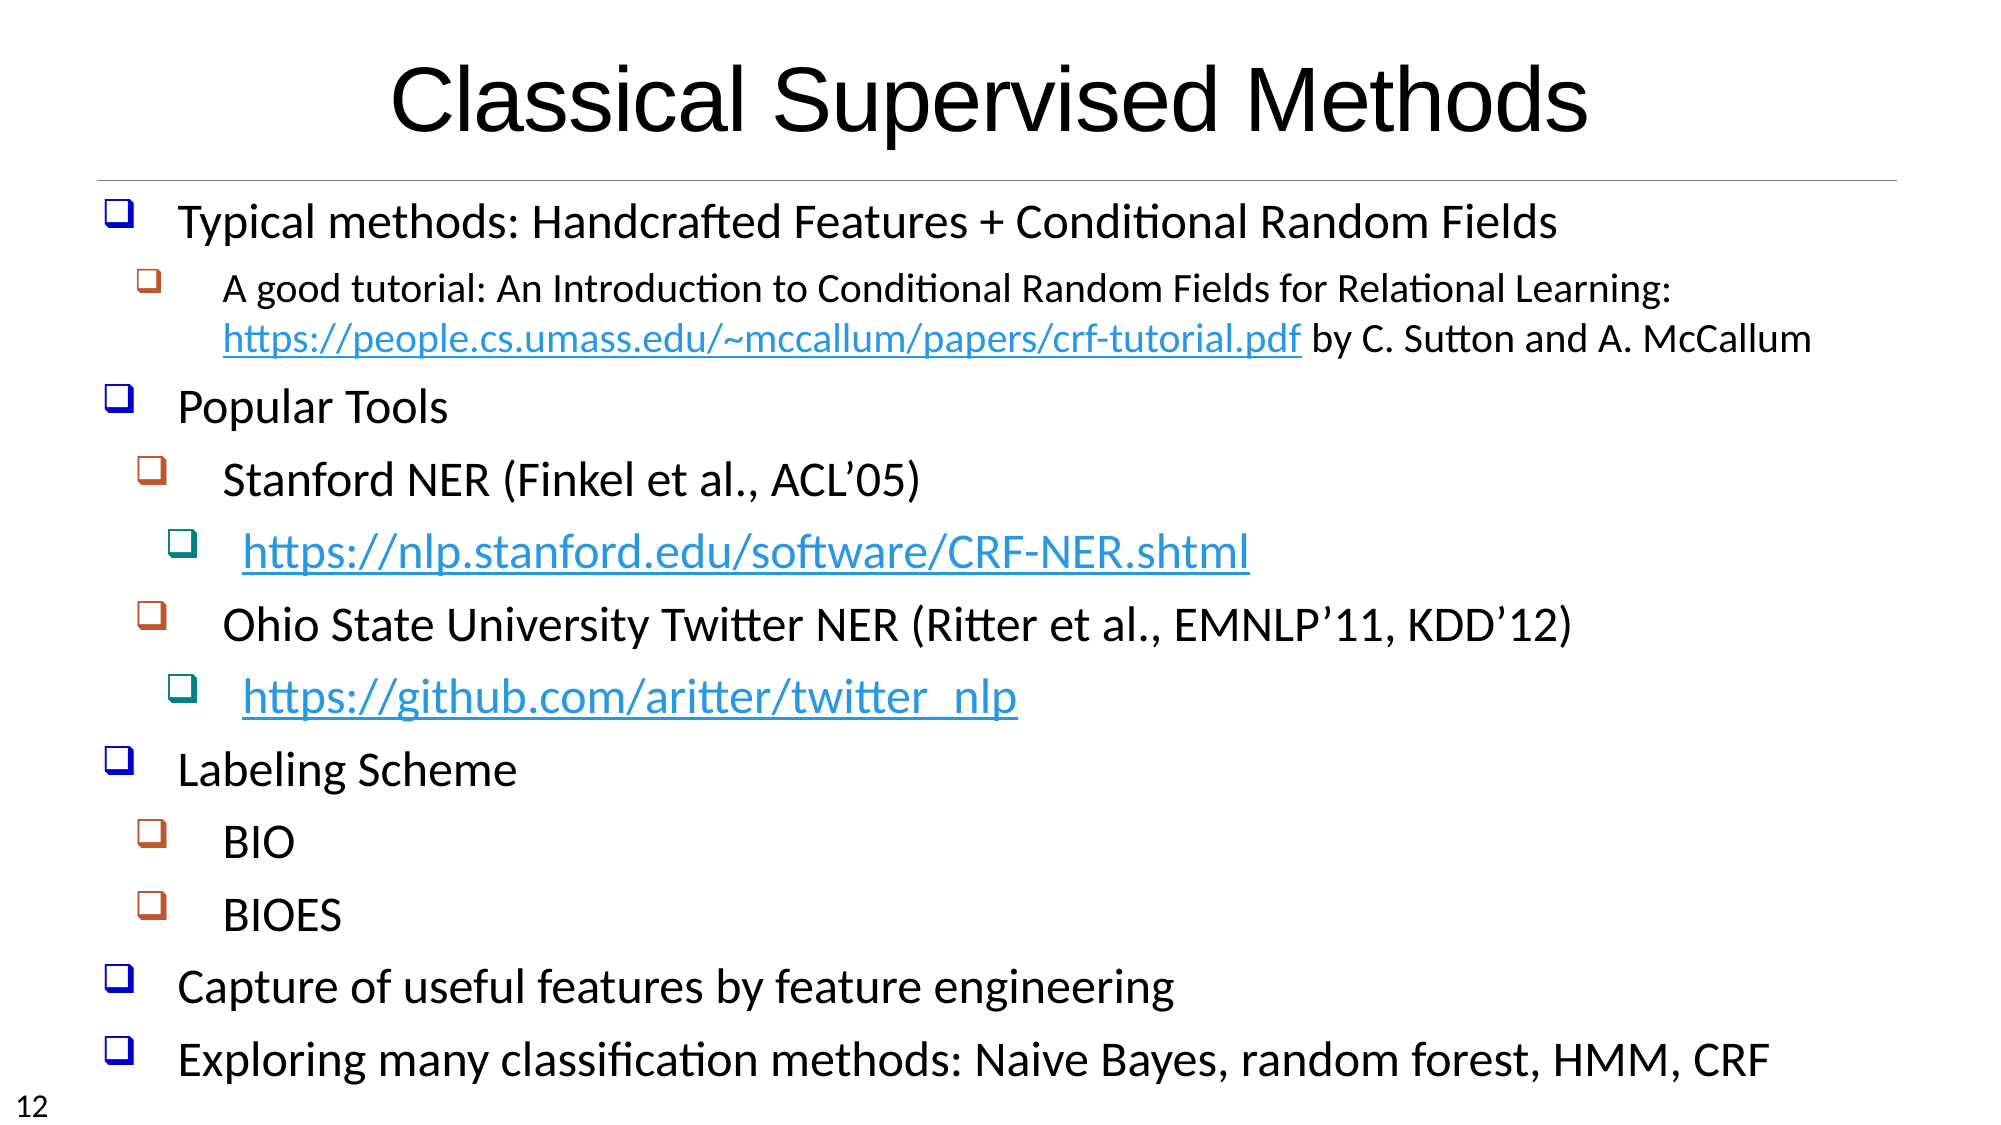

# Classical Supervised Methods
Typical methods: Handcrafted Features + Conditional Random Fields
A good tutorial: An Introduction to Conditional Random Fields for Relational Learning: https://people.cs.umass.edu/~mccallum/papers/crf-tutorial.pdf by C. Sutton and A. McCallum
Popular Tools
Stanford NER (Finkel et al., ACL’05)
https://nlp.stanford.edu/software/CRF-NER.shtml
Ohio State University Twitter NER (Ritter et al., EMNLP’11, KDD’12)
https://github.com/aritter/twitter_nlp
Labeling Scheme
BIO
BIOES
Capture of useful features by feature engineering
Exploring many classification methods: Naive Bayes, random forest, HMM, CRF